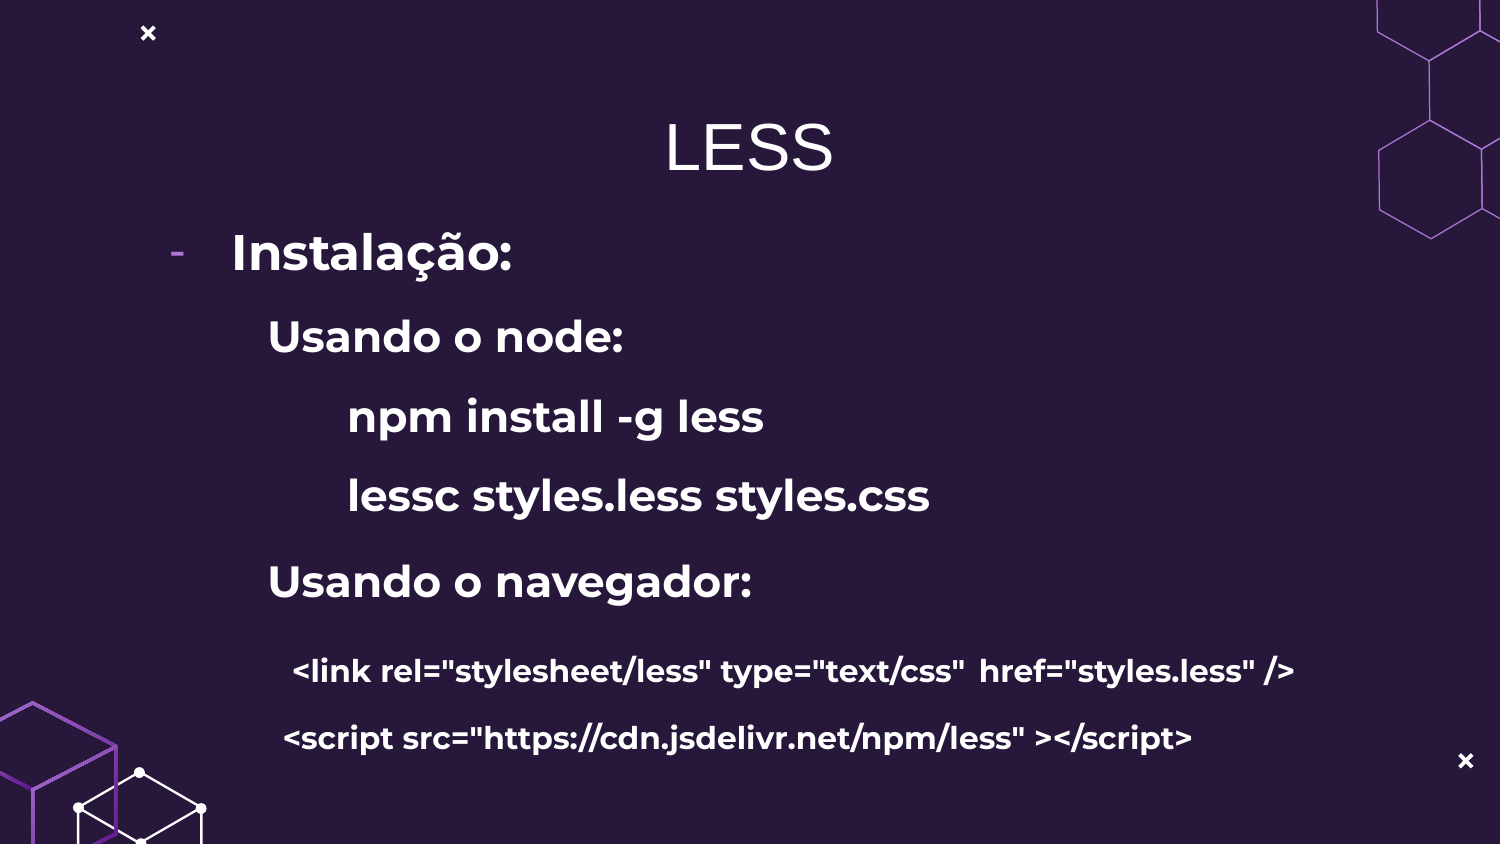

# LESS
Instalação:
Usando o node:
npm install -g less
lessc styles.less styles.css
Usando o navegador:
<link rel="stylesheet/less" type="text/css" href="styles.less" />

<script src="https://cdn.jsdelivr.net/npm/less" ></script>